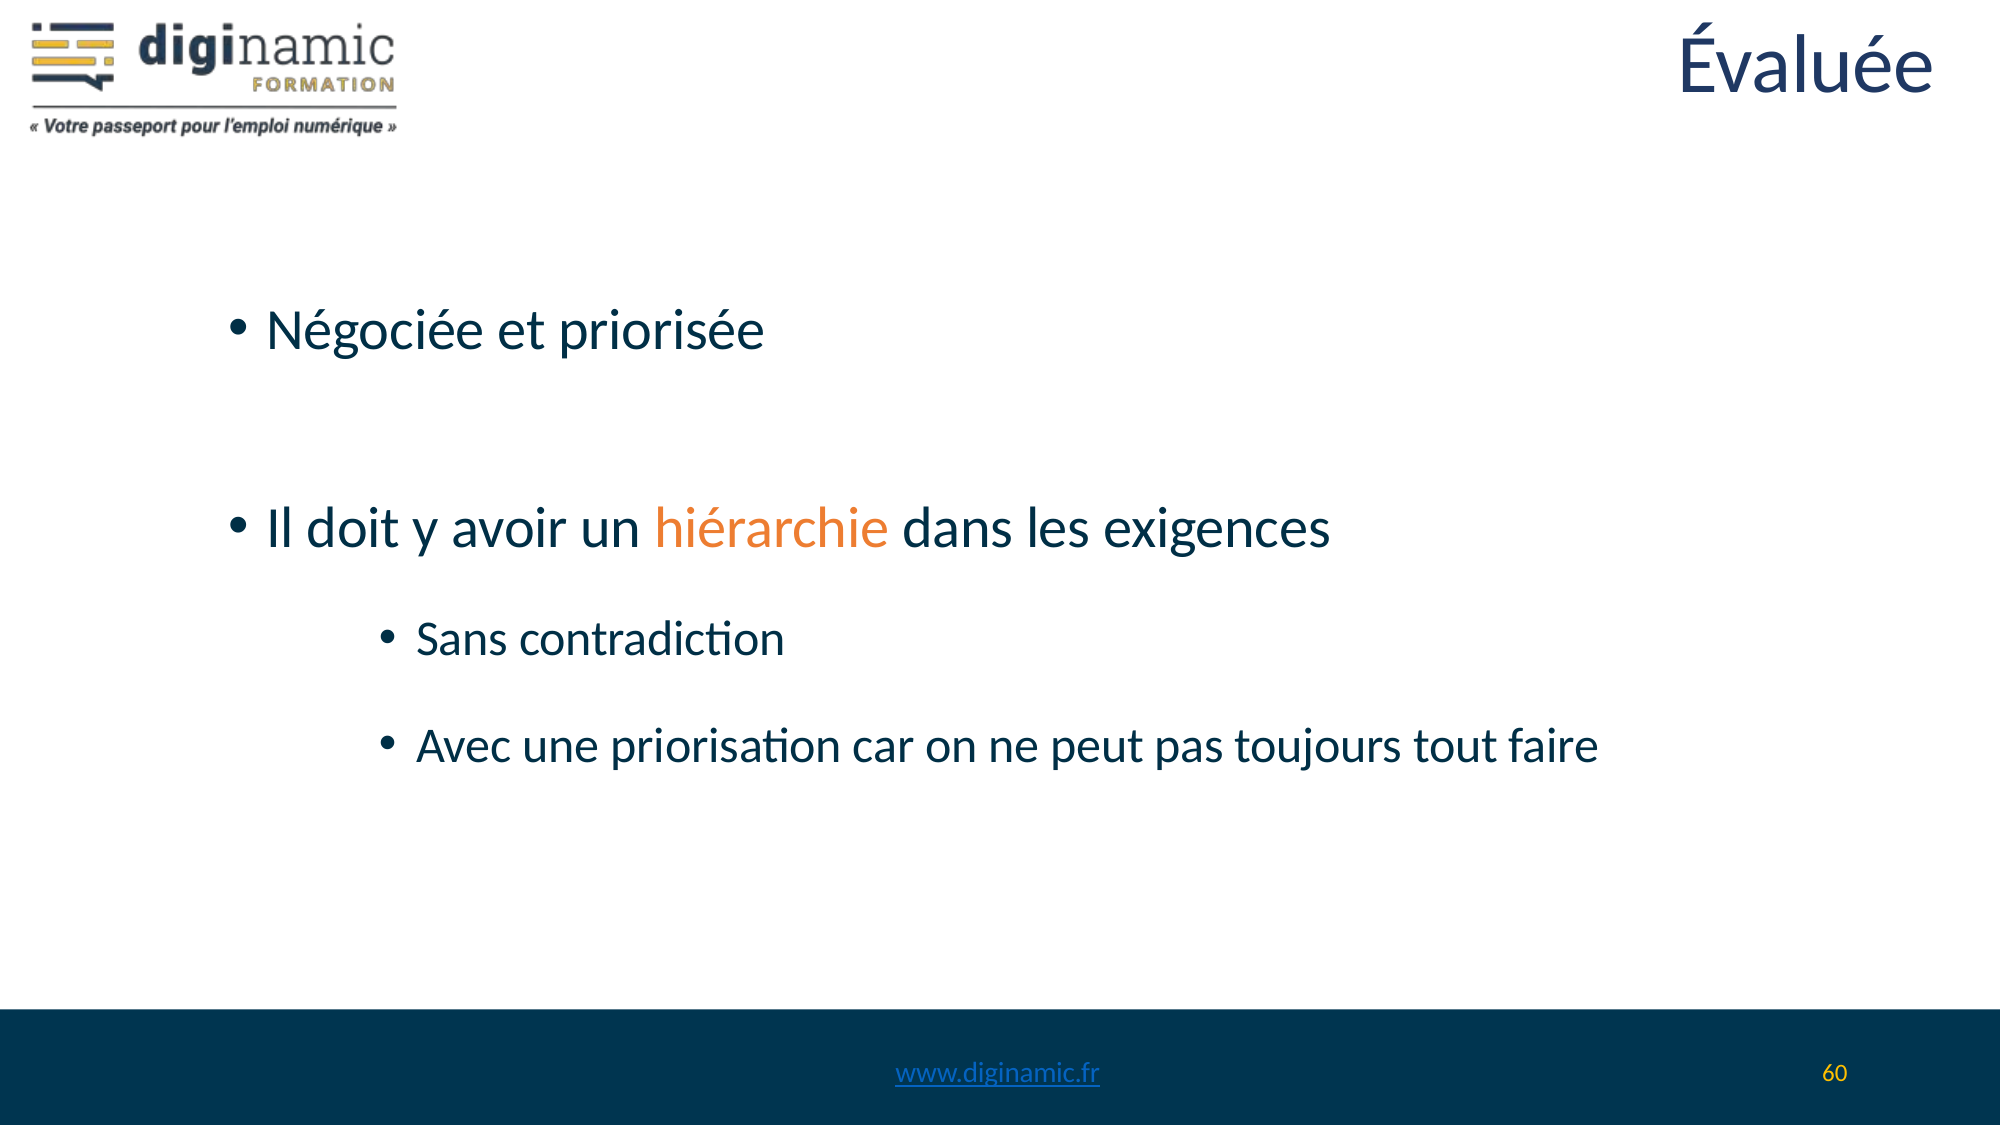

Évaluée
Négociée et priorisée

Il doit y avoir un hiérarchie dans les exigences
Sans contradiction
Avec une priorisation car on ne peut pas toujours tout faire

www.diginamic.fr
60